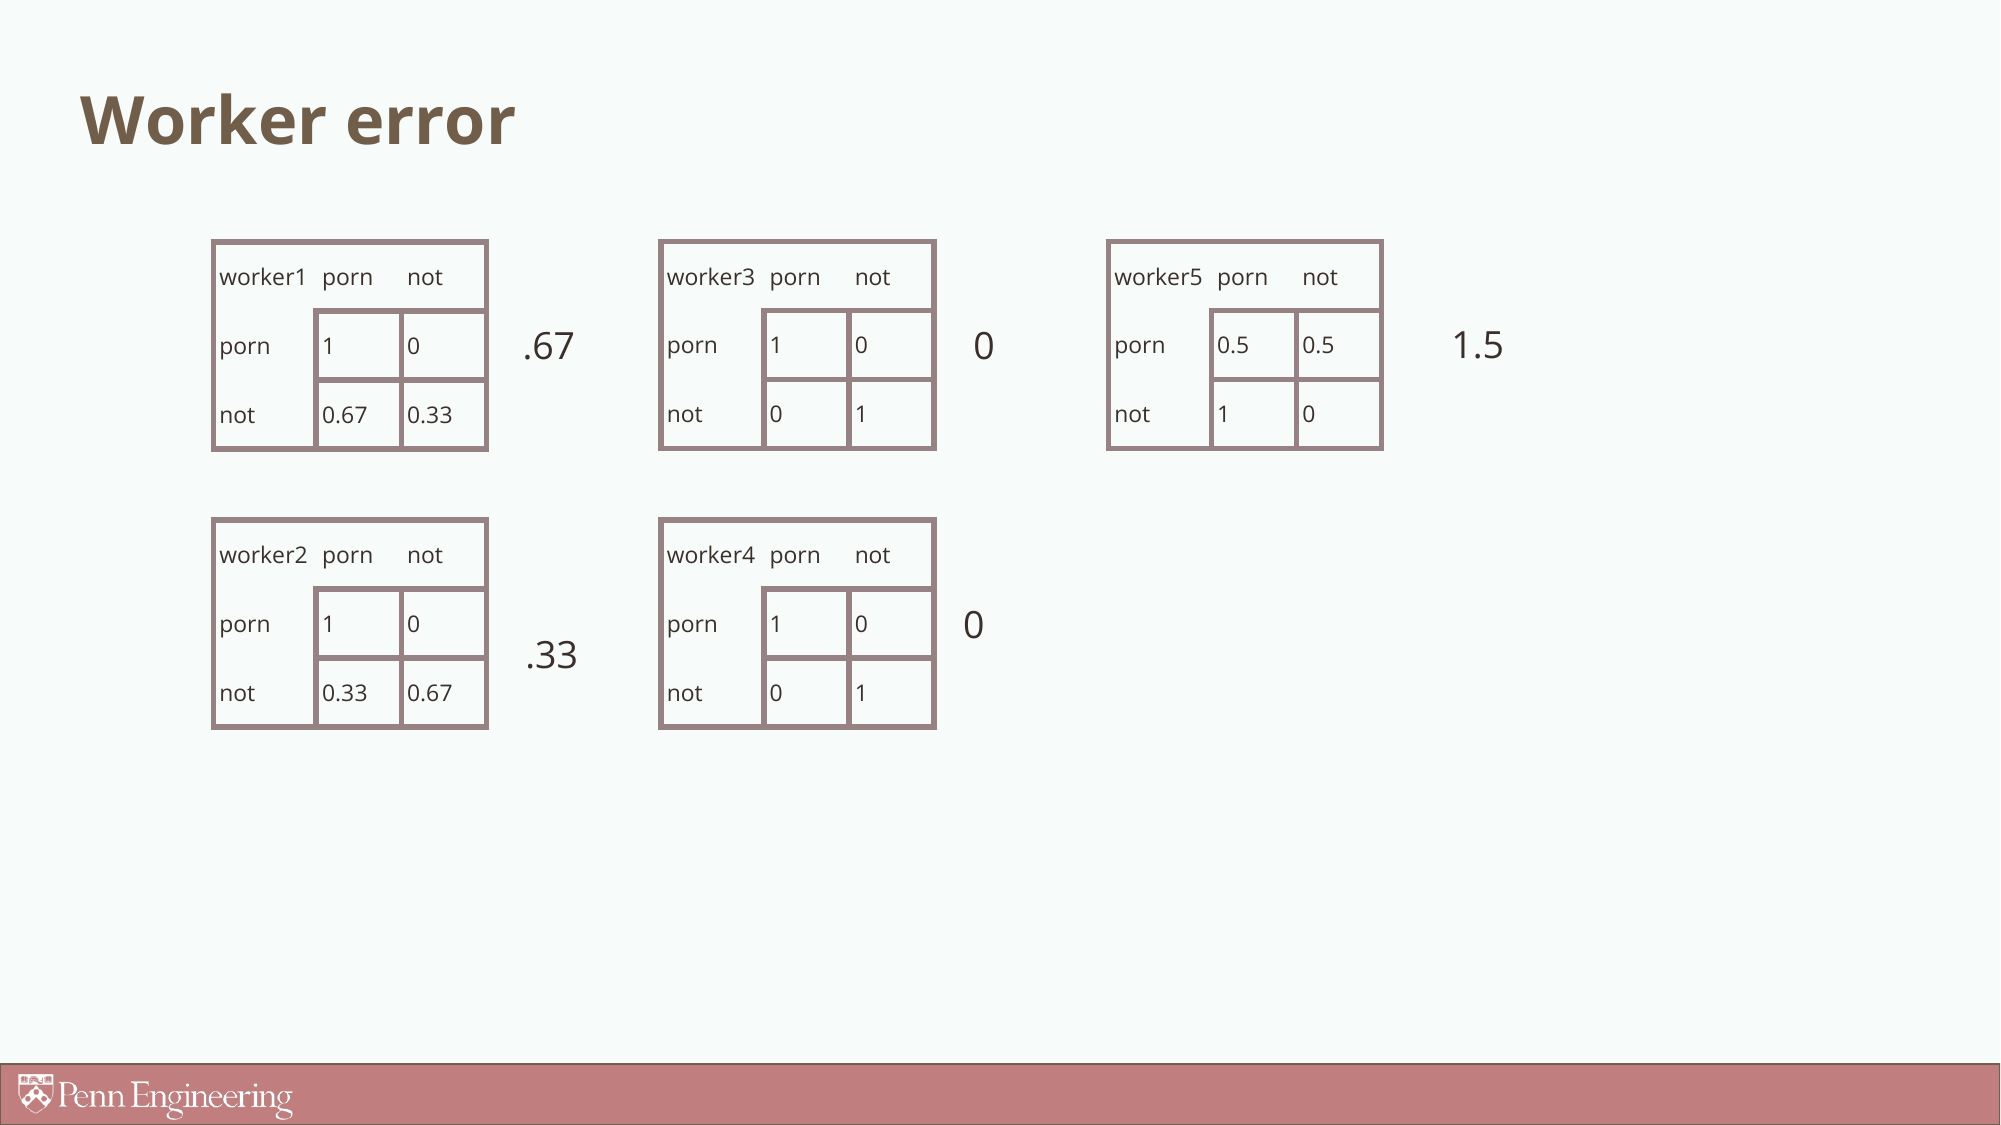

# Worker error
| worker3 | porn | not |
| --- | --- | --- |
| porn | 1 | 0 |
| not | 0 | 1 |
| worker5 | porn | not |
| --- | --- | --- |
| porn | 0.5 | 0.5 |
| not | 1 | 0 |
| worker1 | porn | not |
| --- | --- | --- |
| porn | 1 | 0 |
| not | 0.67 | 0.33 |
1.5
.67
0
| worker2 | porn | not |
| --- | --- | --- |
| porn | 1 | 0 |
| not | 0.33 | 0.67 |
| worker4 | porn | not |
| --- | --- | --- |
| porn | 1 | 0 |
| not | 0 | 1 |
0
.33